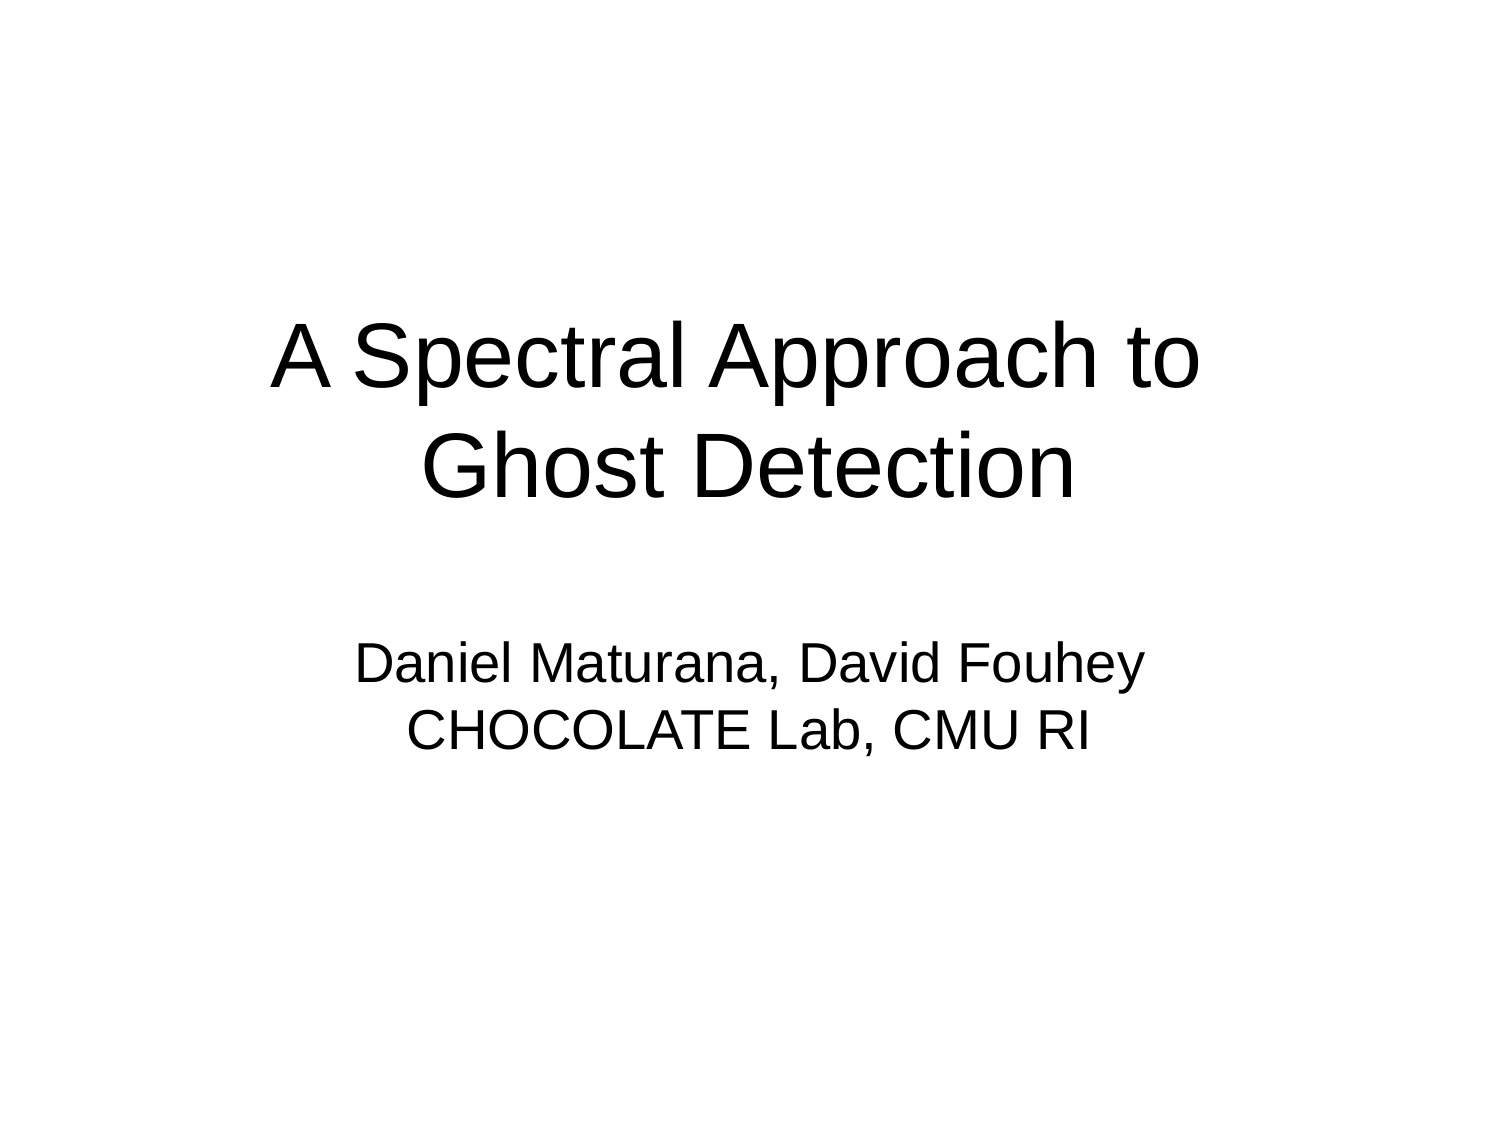

A Spectral Approach to
Ghost Detection

Daniel Maturana, David Fouhey
CHOCOLATE Lab, CMU RI